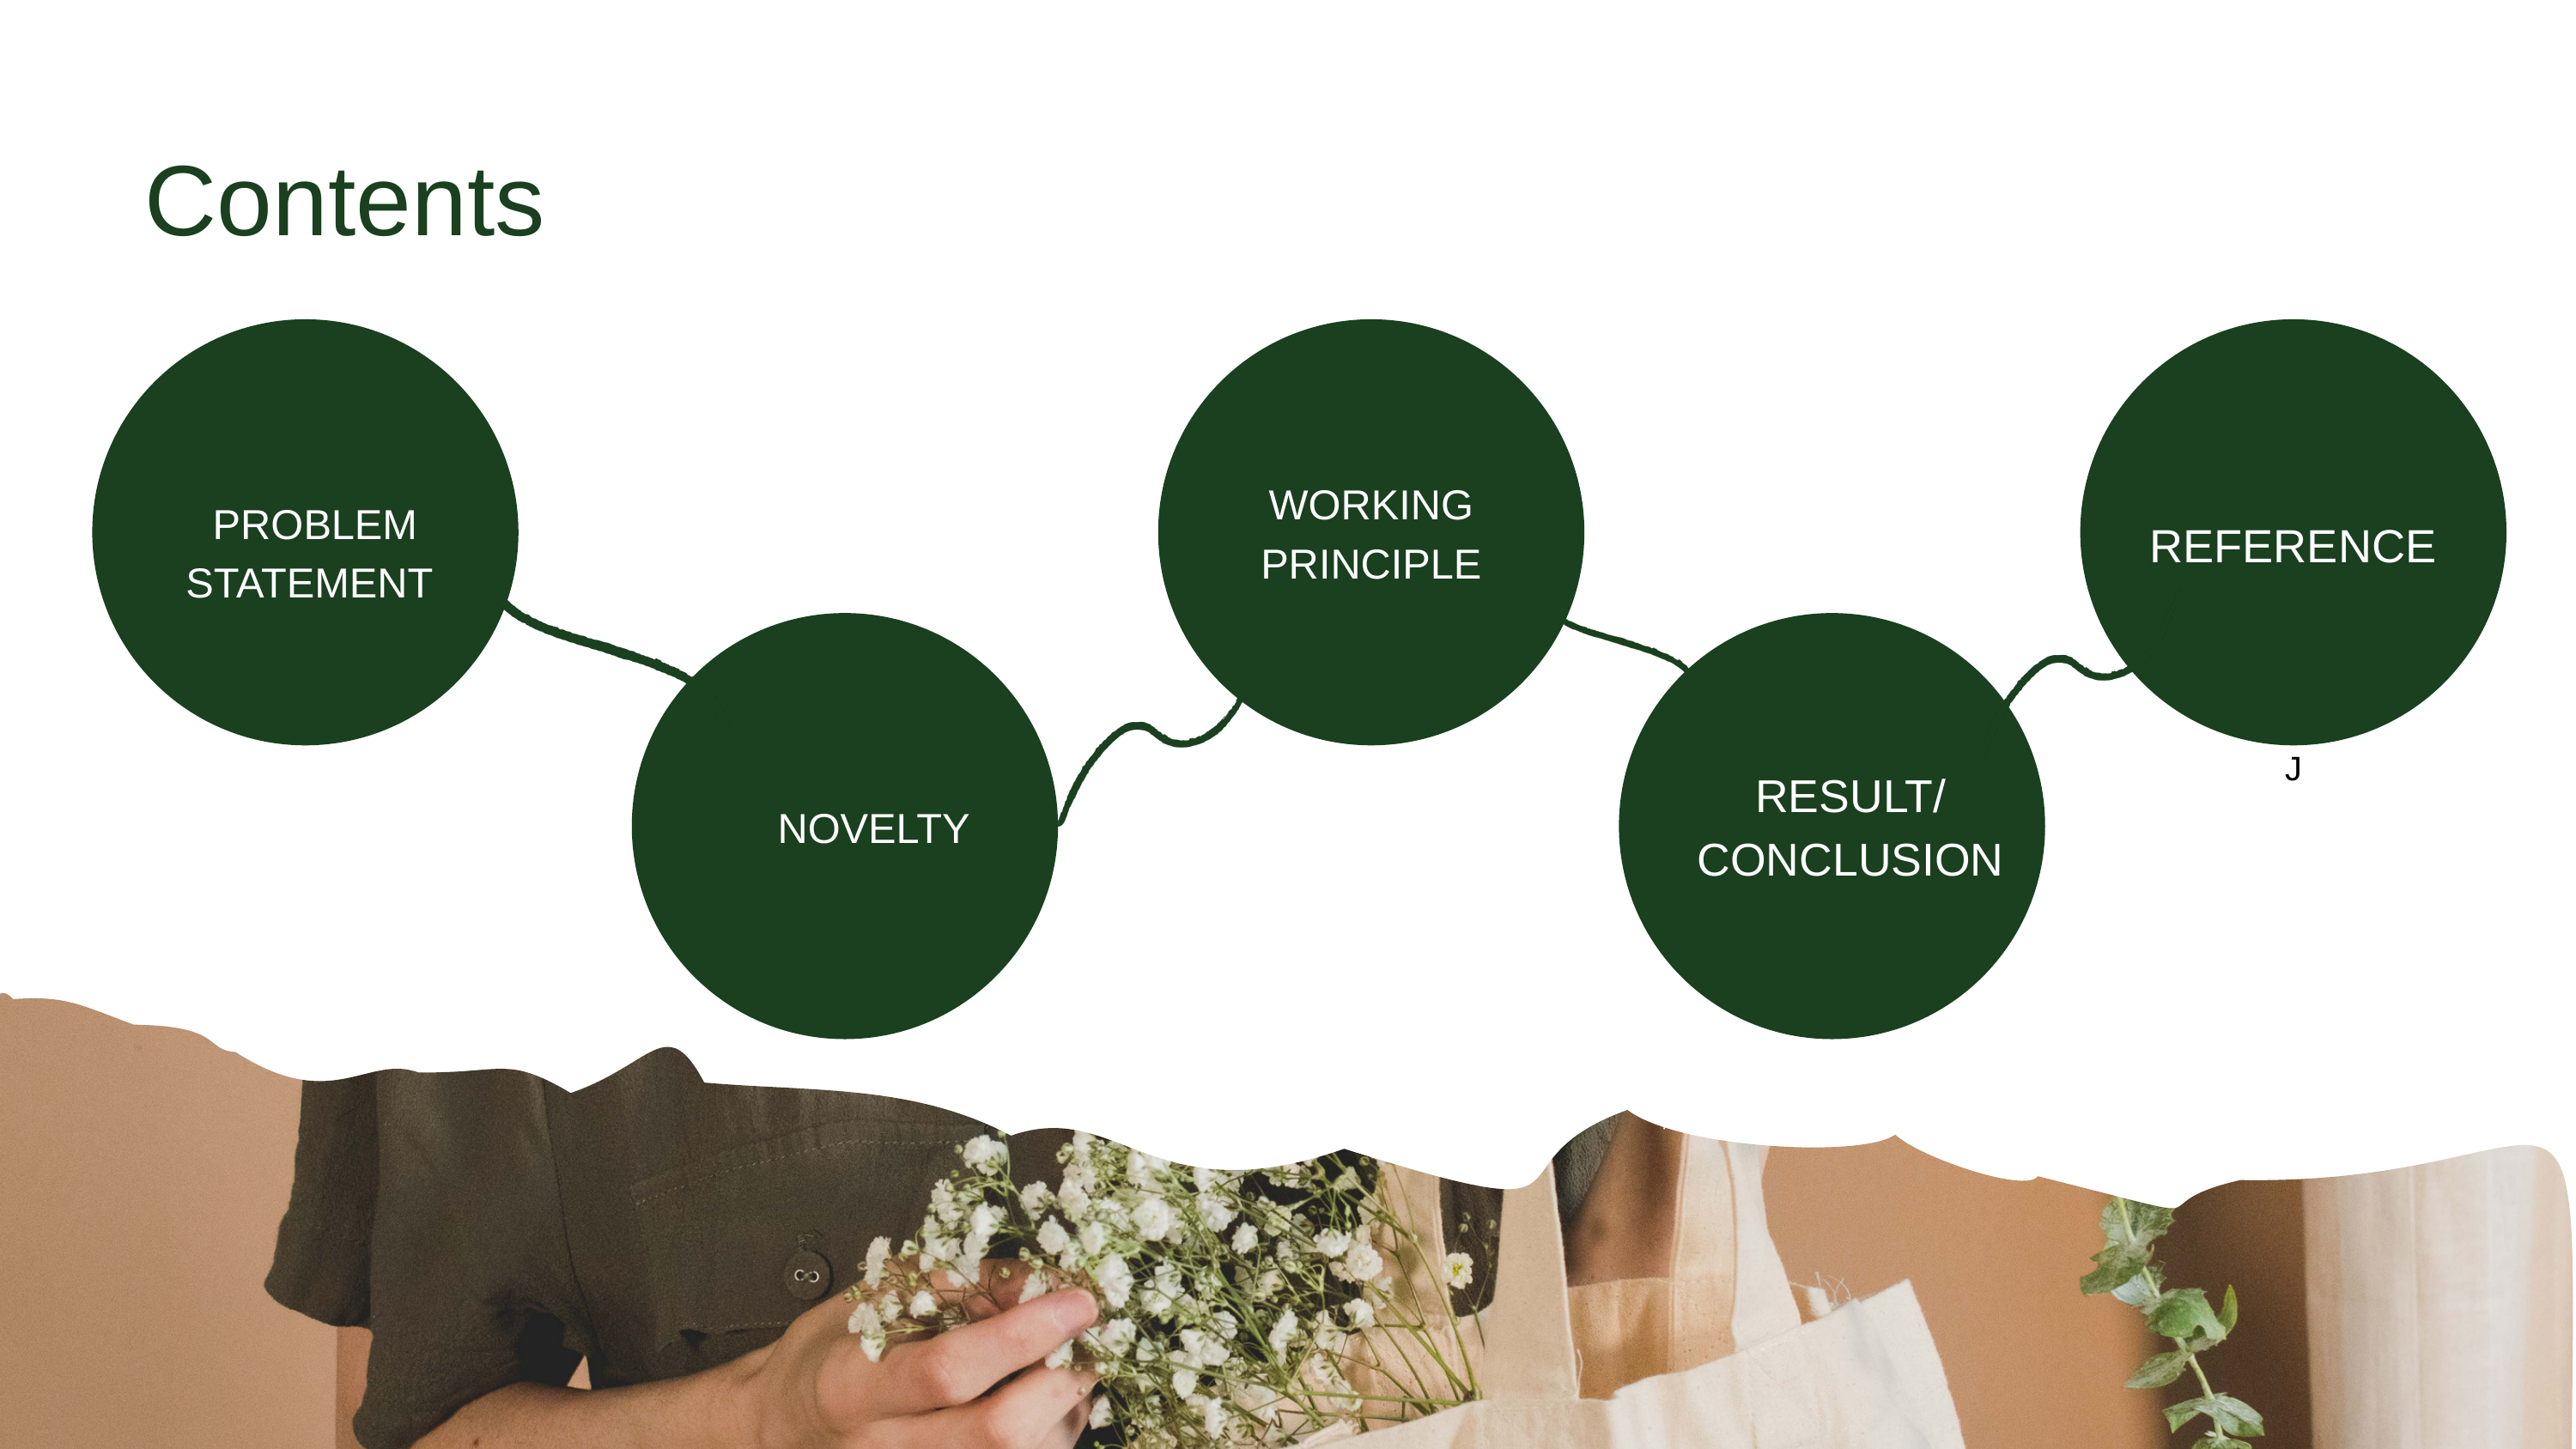

Contents

WORKING PRINCIPLE
PROBLEM STATEMENT
REFERENCE

J
RESULT/
CONCLUSION
NOVELTY